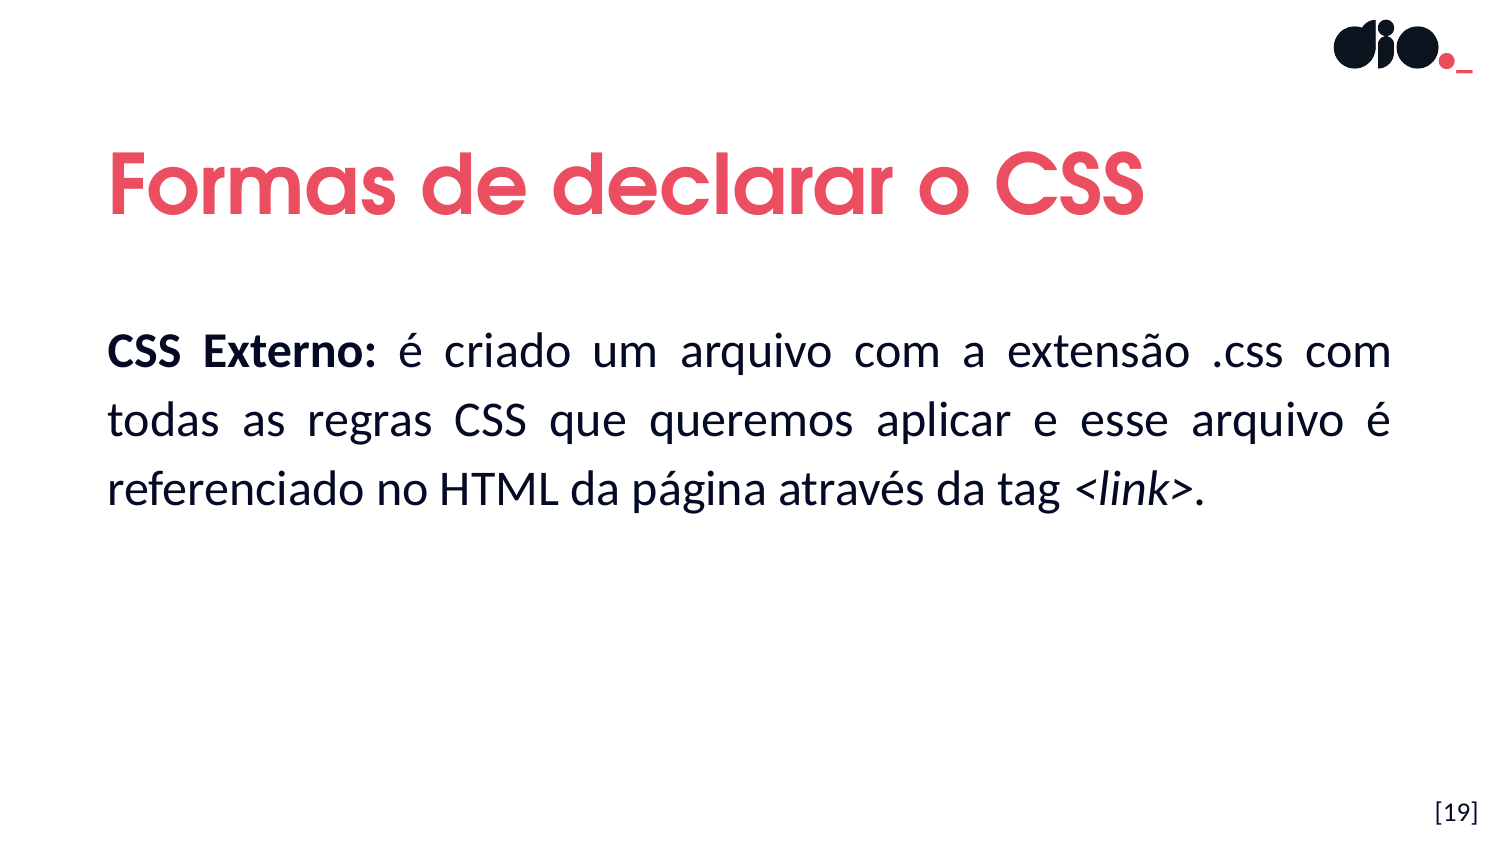

Formas de declarar o CSS
CSS Externo: é criado um arquivo com a extensão .css com todas as regras CSS que queremos aplicar e esse arquivo é referenciado no HTML da página através da tag <link>.

[19]